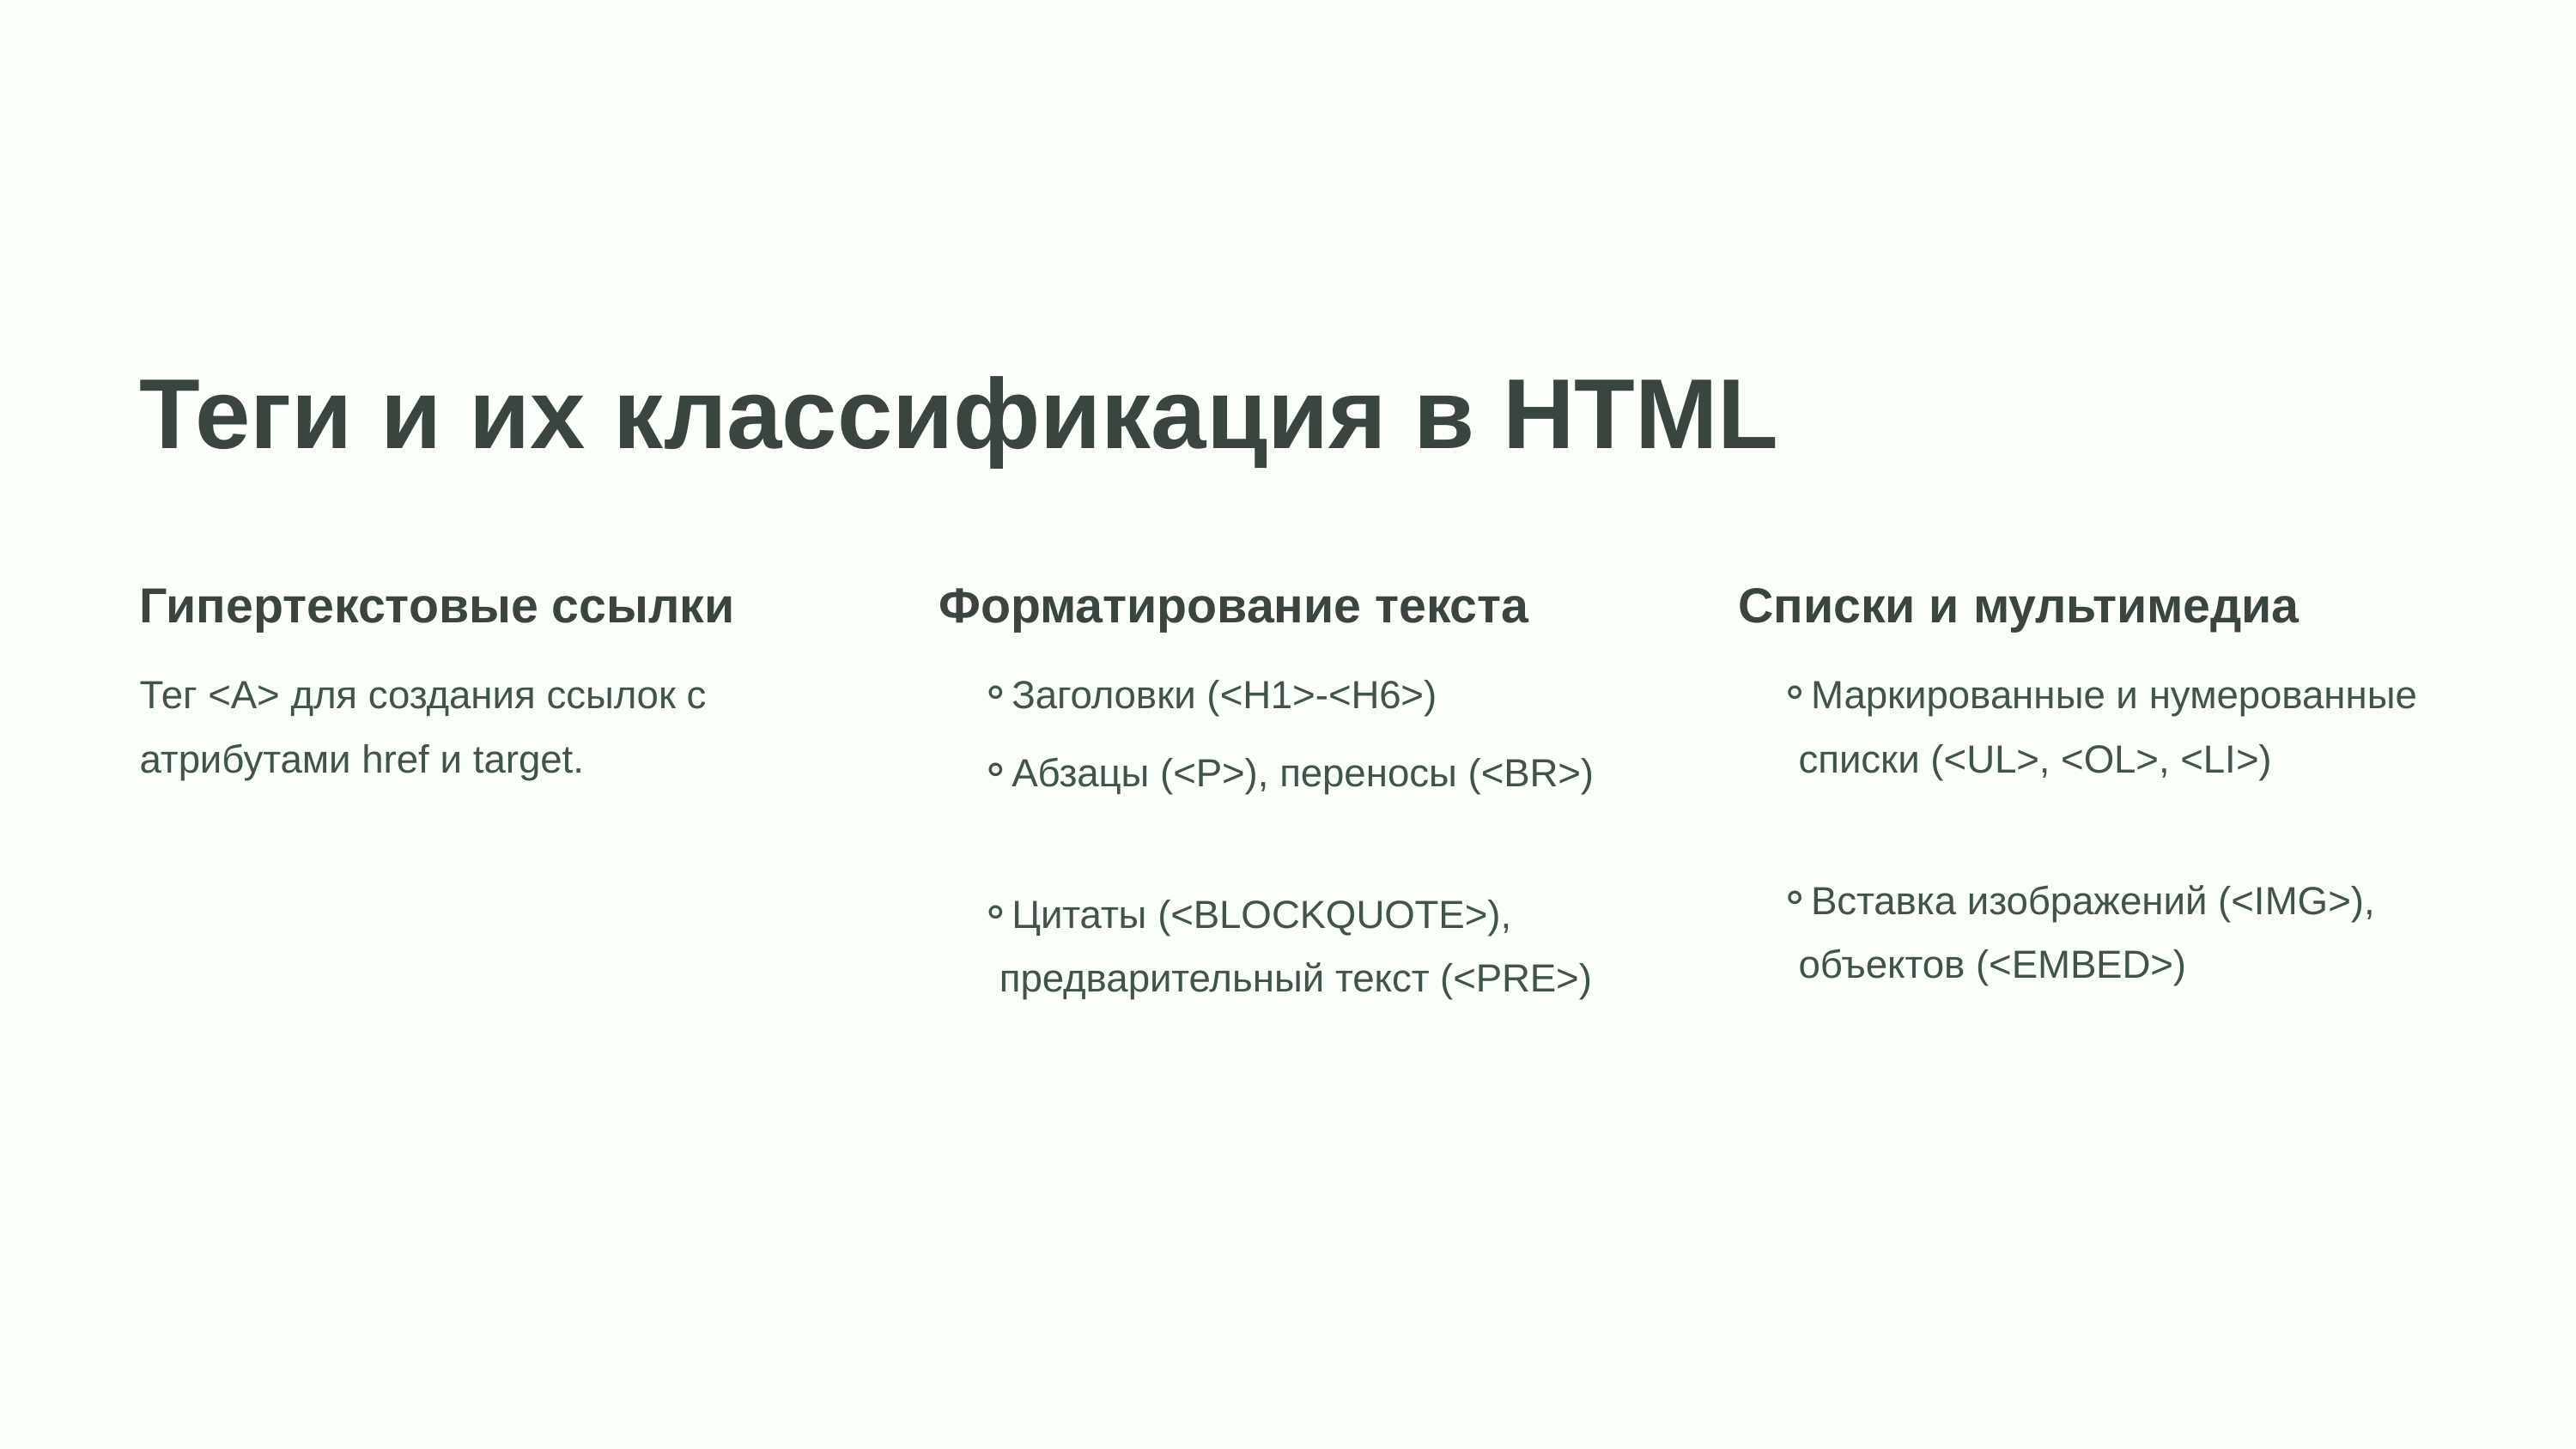

Теги и их классификация в HTML

Гипертекстовые ссылки

Форматирование текста

Списки и мультимедиа

Тег <A> для создания ссылок с атрибутами href и target.

Заголовки (<H1>-<H6>)

Маркированные и нумерованные списки (<UL>, <OL>, <LI>)

Абзацы (<P>), переносы (<BR>)

Вставка изображений (<IMG>), объектов (<EMBED>)

Цитаты (<BLOCKQUOTE>), предварительный текст (<PRE>)